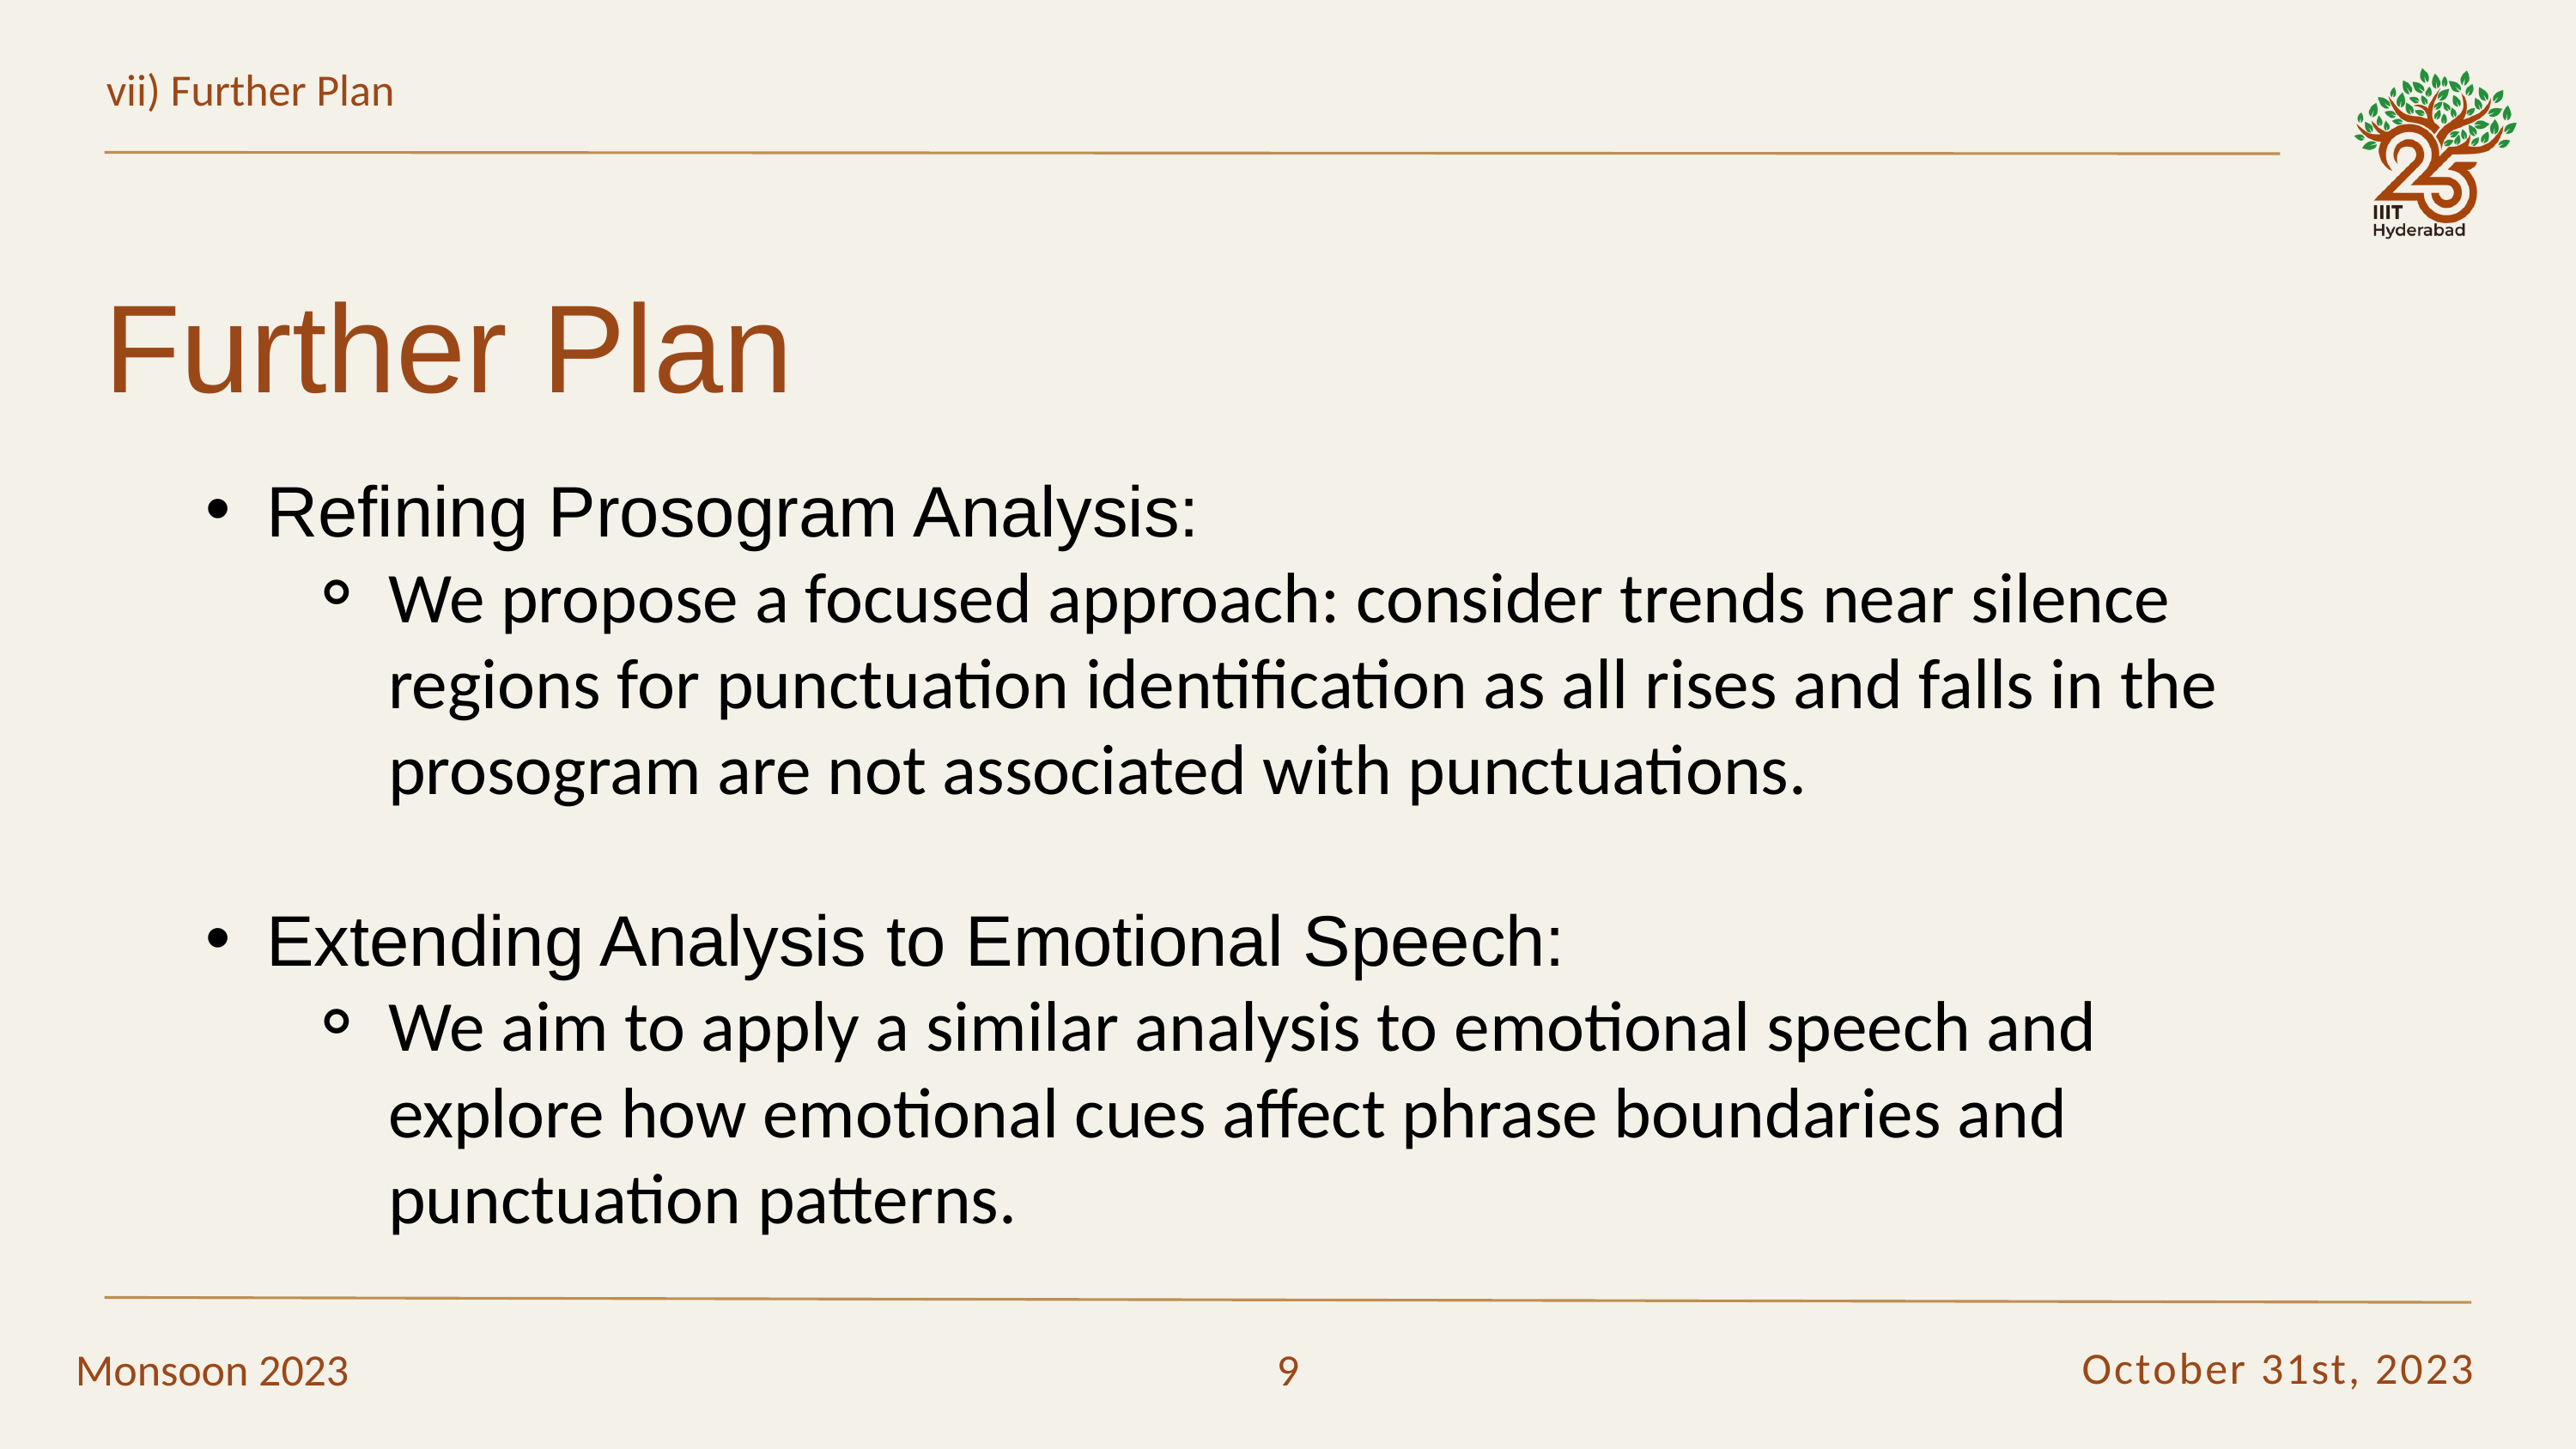

vii) Further Plan

Further Plan
Refining Prosogram Analysis:
We propose a focused approach: consider trends near silence regions for punctuation identification as all rises and falls in the prosogram are not associated with punctuations.

Extending Analysis to Emotional Speech:
We aim to apply a similar analysis to emotional speech and explore how emotional cues affect phrase boundaries and punctuation patterns.

October 31st, 2023
Monsoon 2023
9